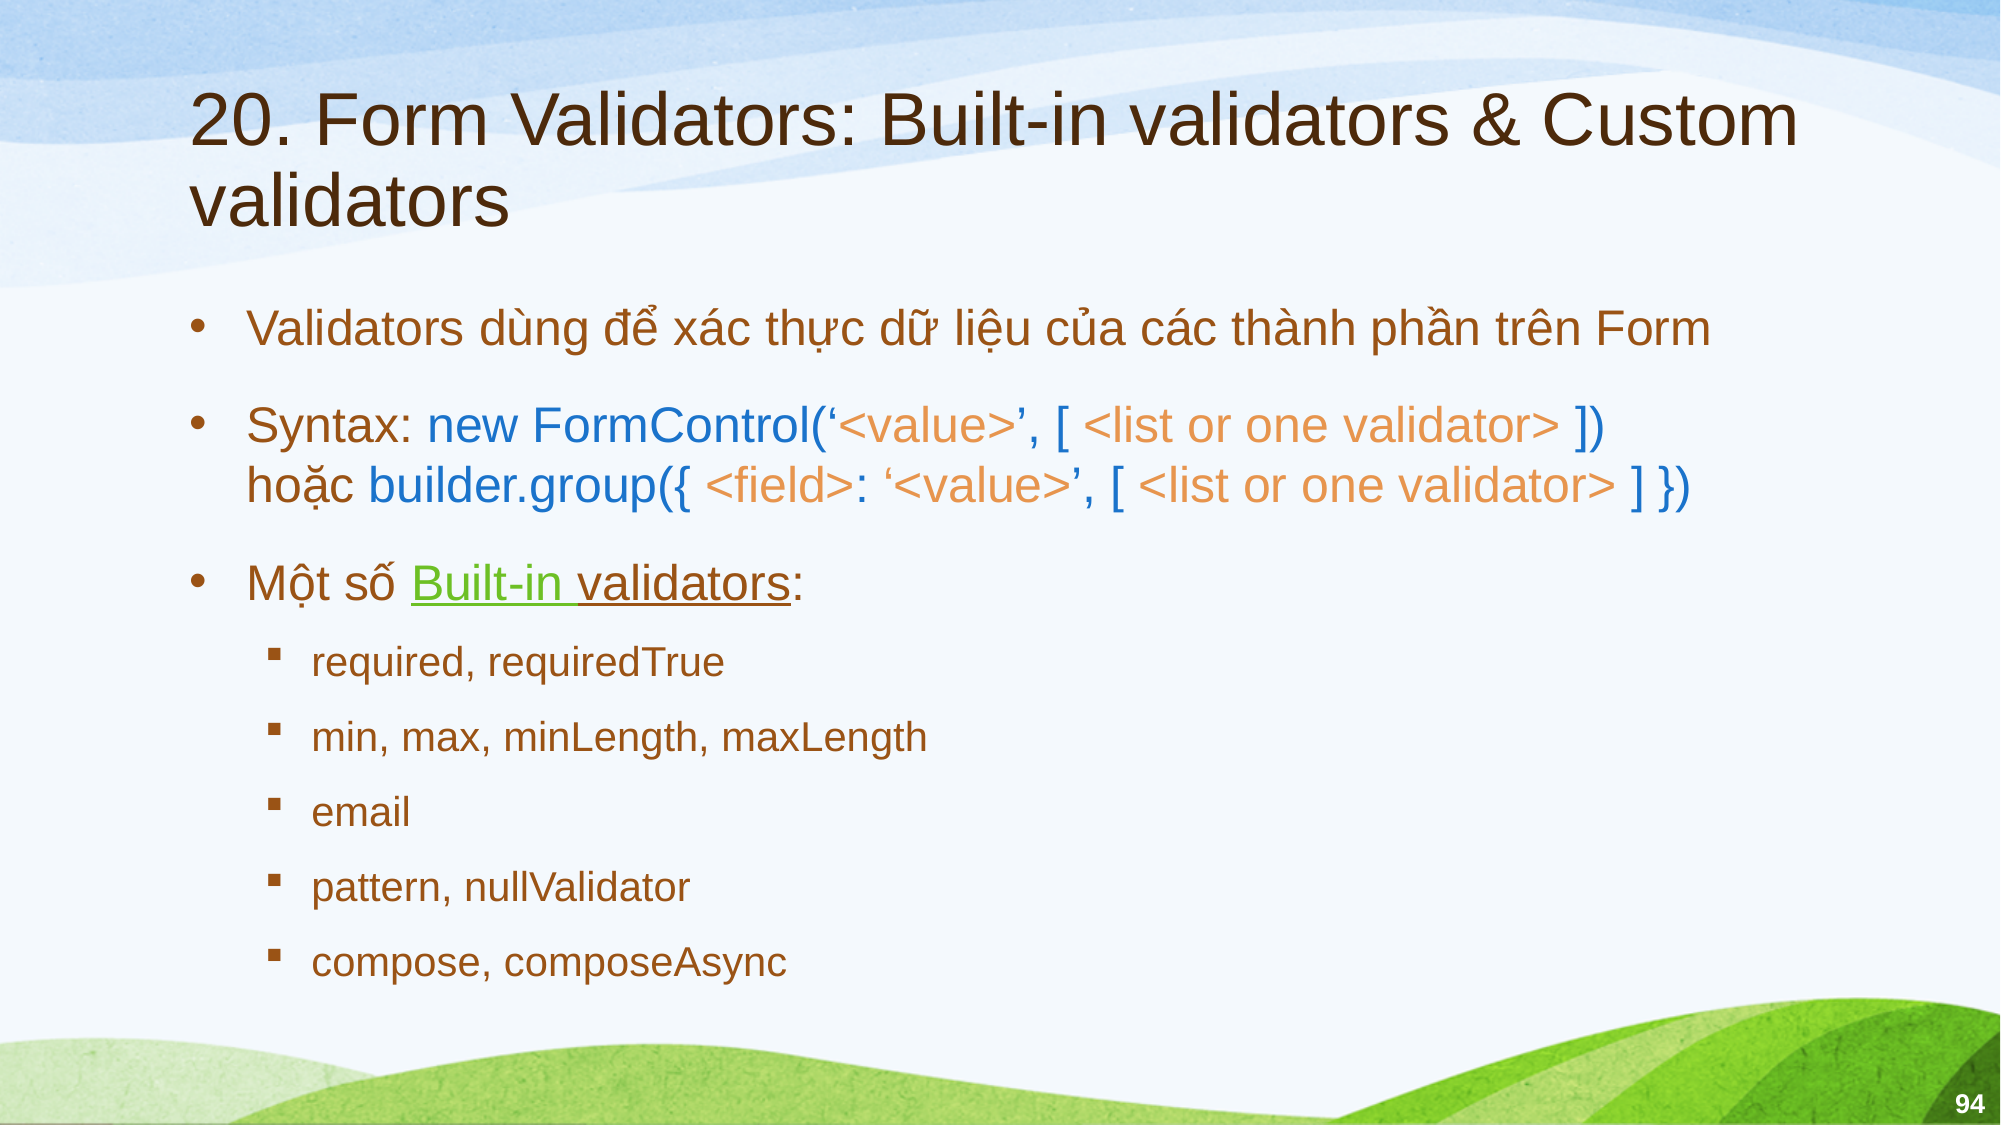

# 20. Form Validators: Built-in validators & Custom validators
Validators dùng để xác thực dữ liệu của các thành phần trên Form
Syntax: new FormControl(‘<value>’, [ <list or one validator> ])
hoặc builder.group({ <field>: ‘<value>’, [ <list or one validator> ] })
Một số Built-in validators:
required, requiredTrue
min, max, minLength, maxLength
email
pattern, nullValidator
compose, composeAsync
94